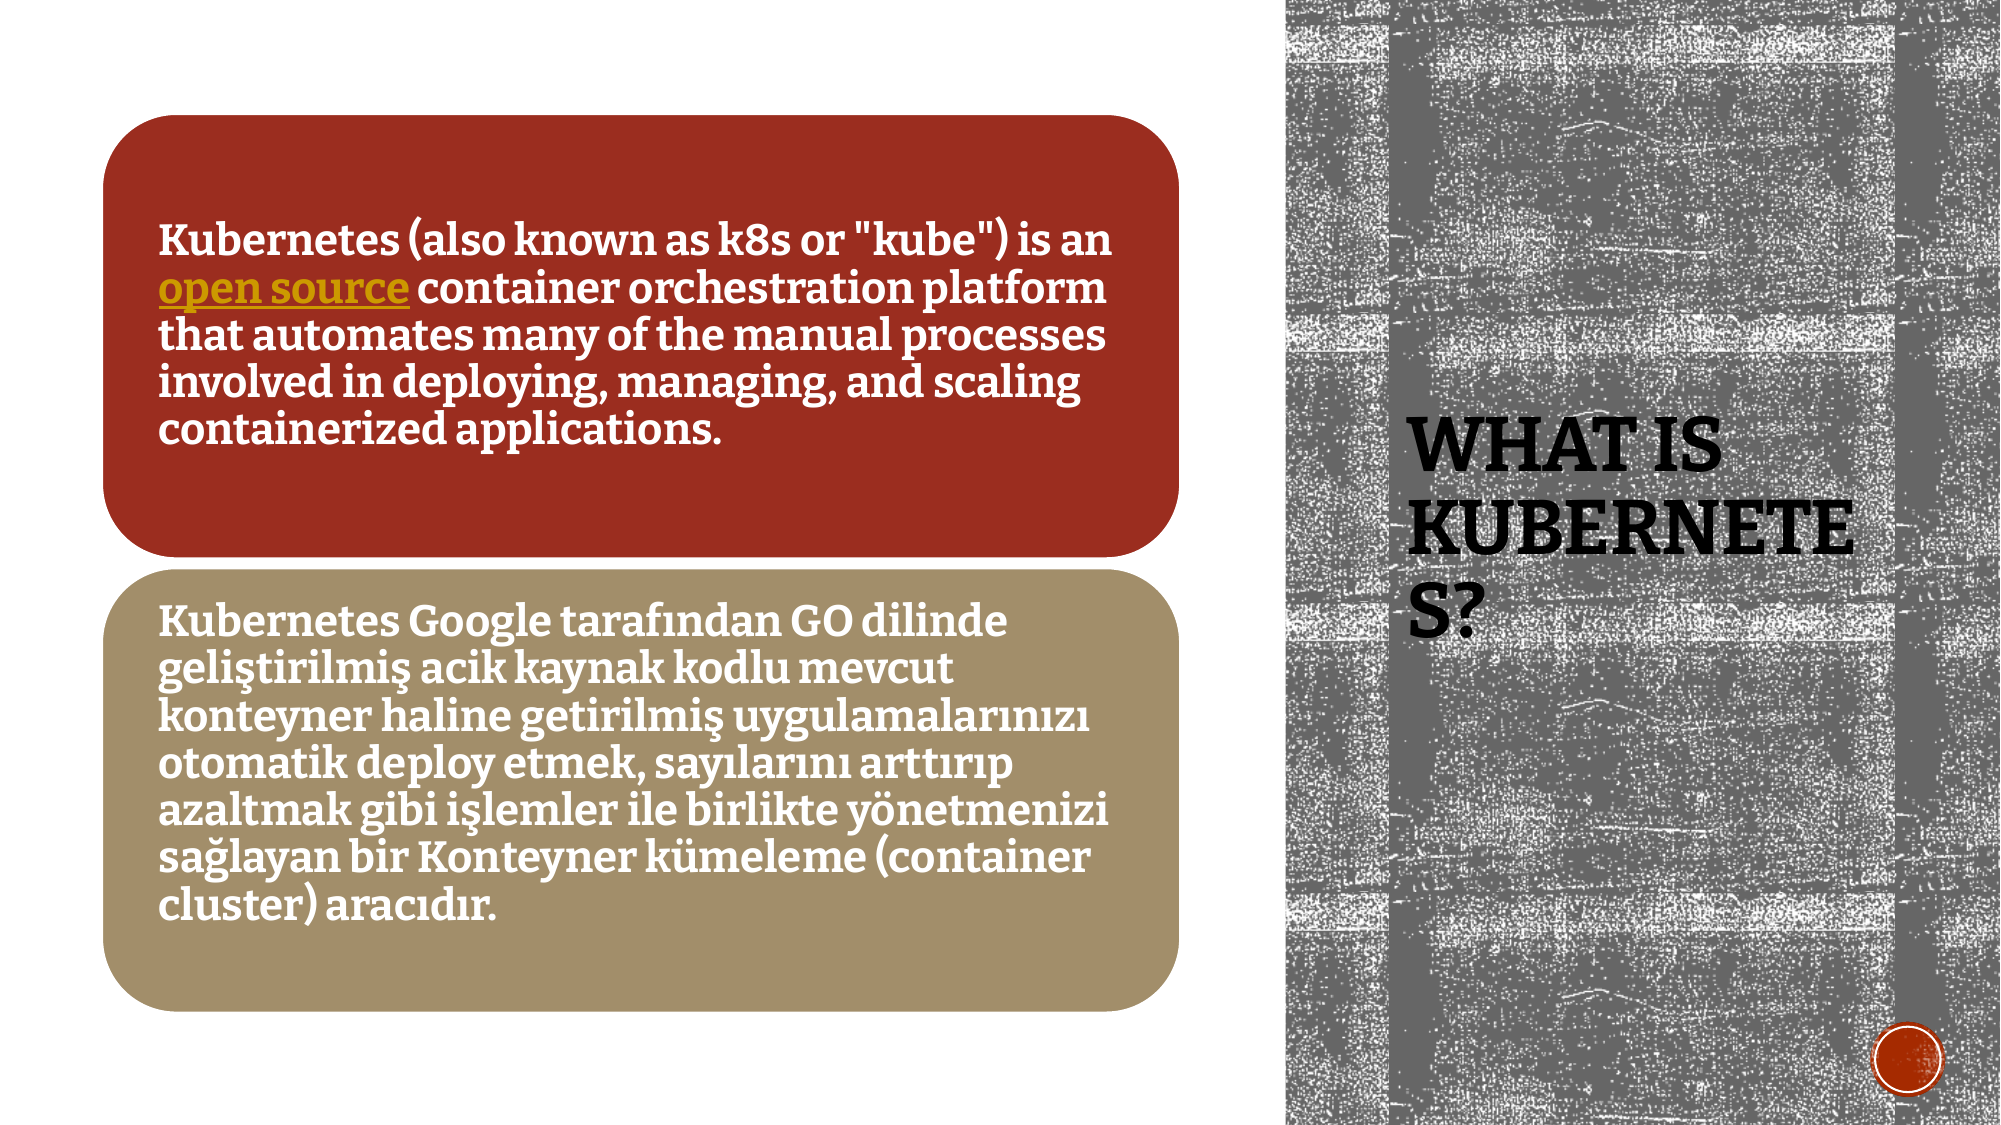

Kubernetes (also known as k8s or "kube") is an open source container orchestration platform that automates many of the manual processes involved in deploying, managing, and scaling containerized applications.
Kubernetes Google tarafından GO dilinde geliştirilmiş acik kaynak kodlu mevcut konteyner haline getirilmiş uygulamalarınızı otomatik deploy etmek, sayılarını arttırıp azaltmak gibi işlemler ile birlikte yönetmenizi sağlayan bir Konteyner kümeleme (container cluster) aracıdır.
# What is Kubernetes?